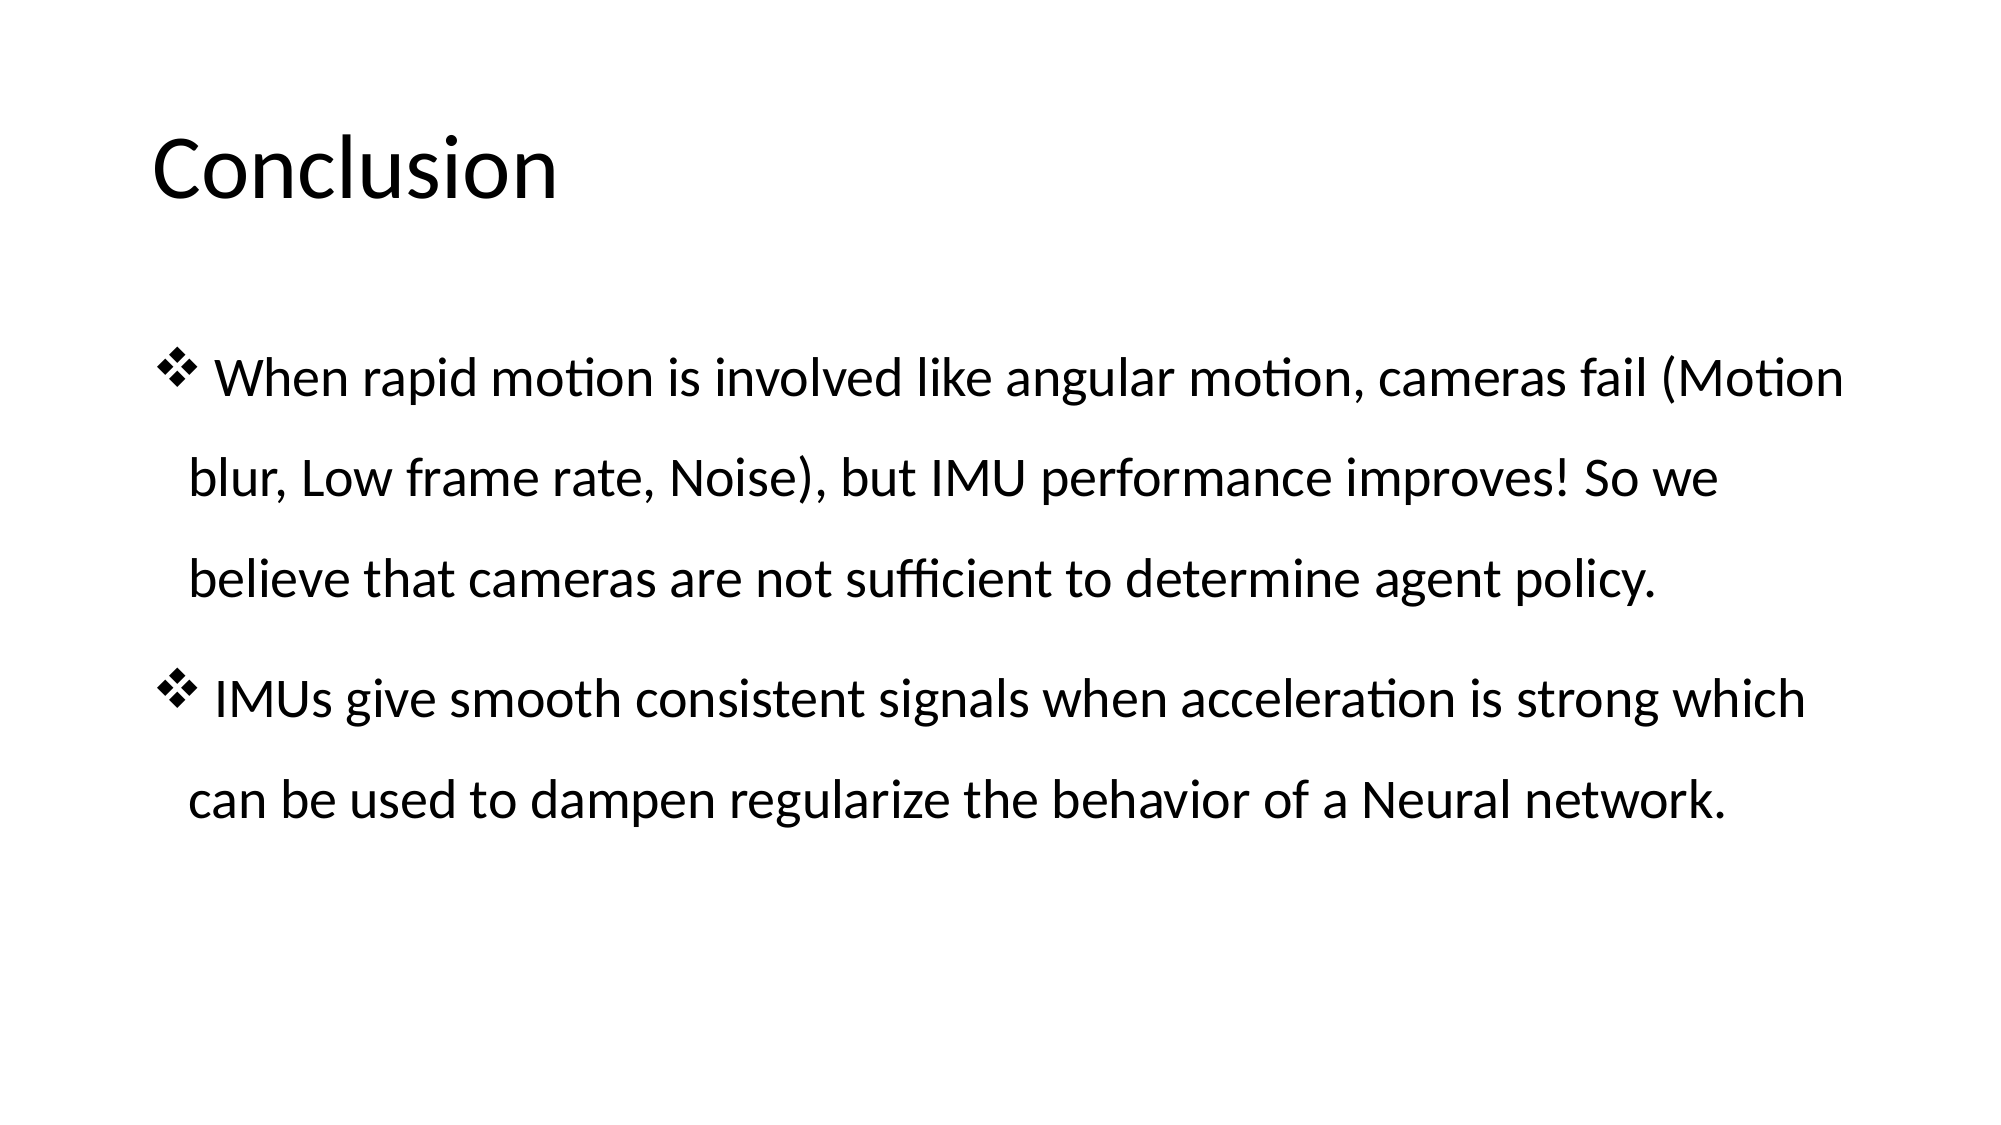

# Conclusion
 When rapid motion is involved like angular motion, cameras fail (Motion blur, Low frame rate, Noise), but IMU performance improves! So we believe that cameras are not sufficient to determine agent policy.
 IMUs give smooth consistent signals when acceleration is strong which can be used to dampen regularize the behavior of a Neural network.